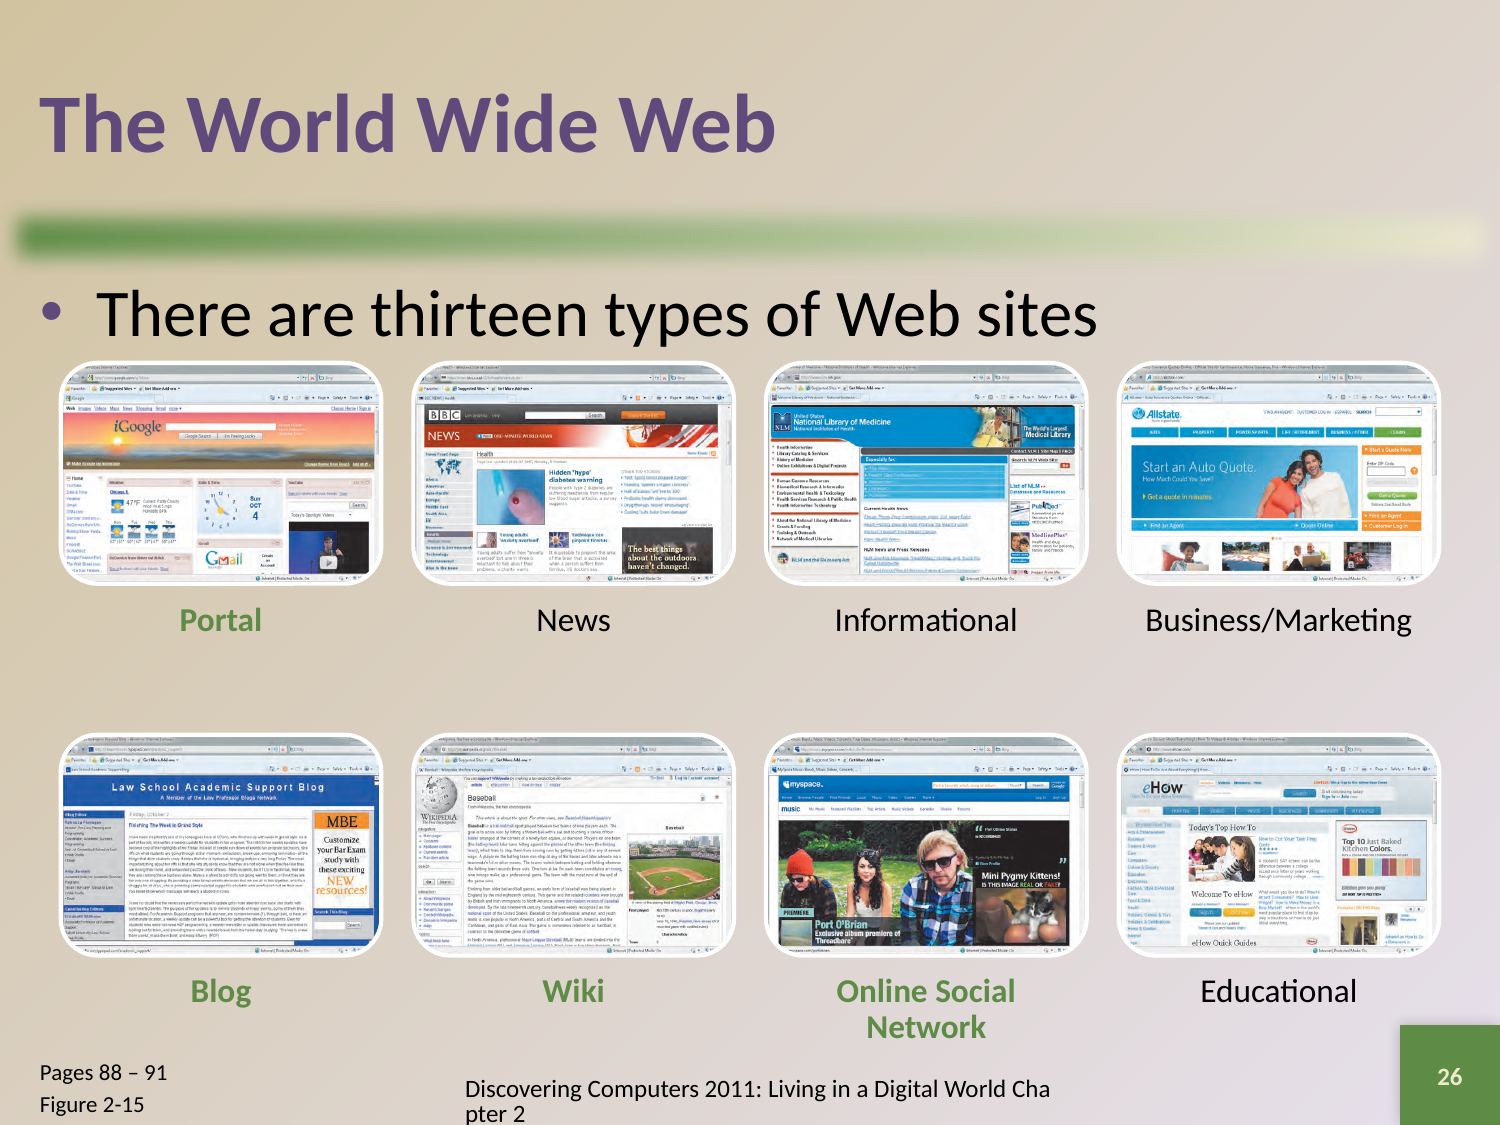

# The World Wide Web
There are thirteen types of Web sites
Portal
News
Informational
Business/Marketing
Blog
Wiki
Online Social Network
Educational
26
Pages 88 – 91
Figure 2-15
Discovering Computers 2011: Living in a Digital World Chapter 2